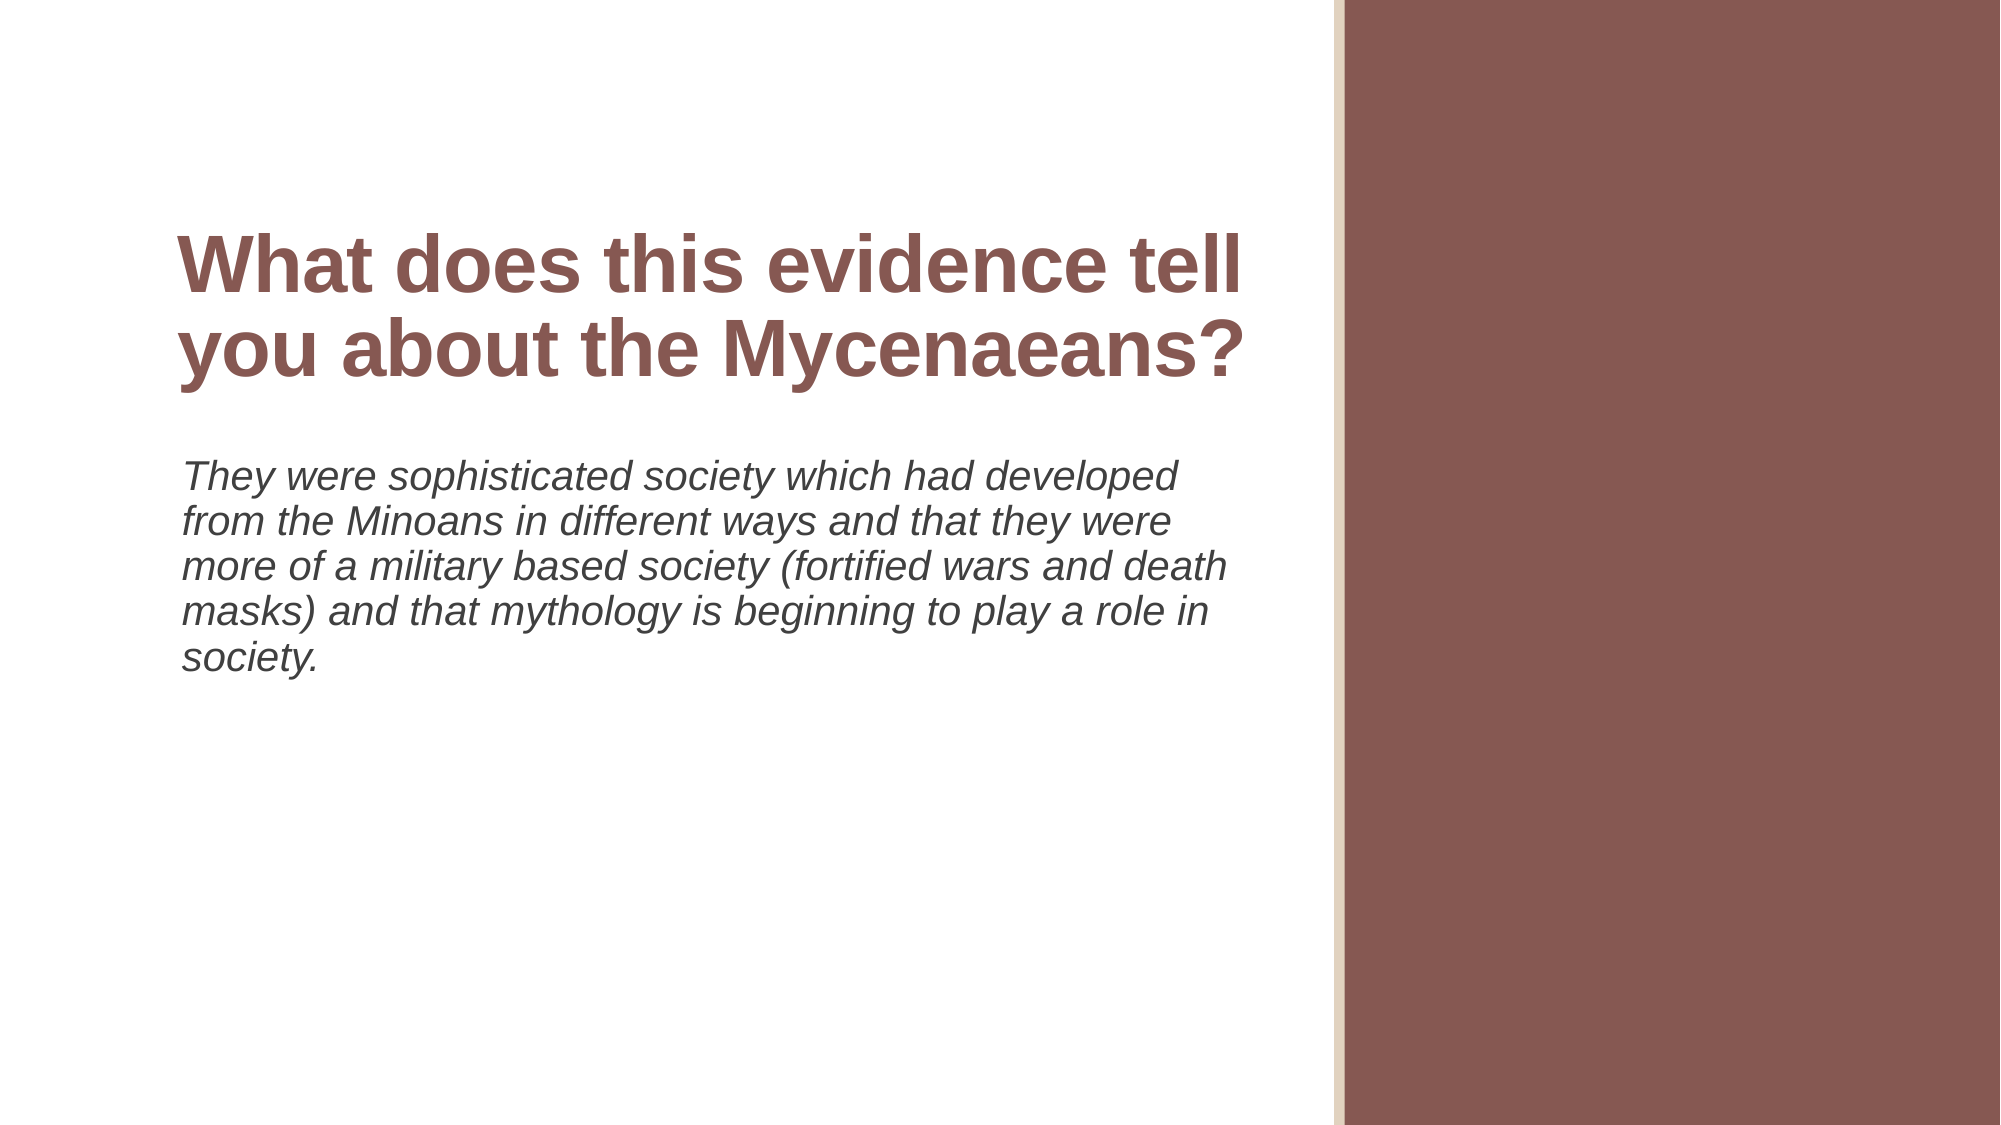

# What does this evidence tell you about the Mycenaeans?
They were sophisticated society which had developed from the Minoans in different ways and that they were more of a military based society (fortified wars and death masks) and that mythology is beginning to play a role in society.